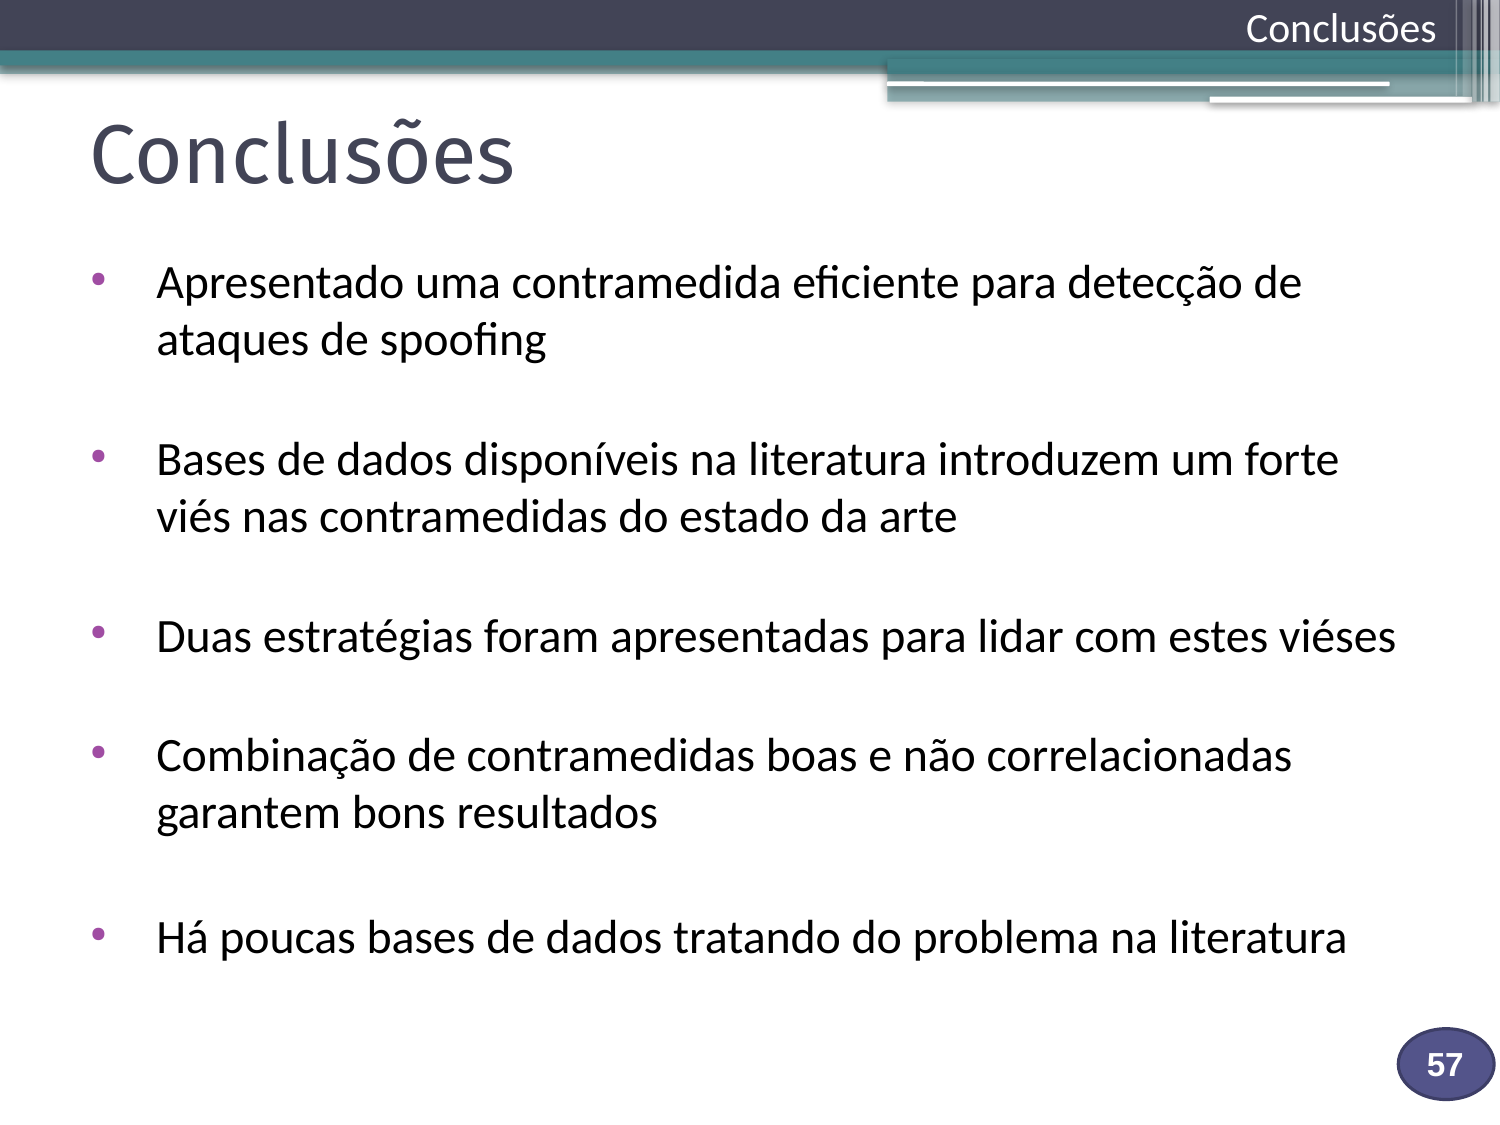

Conclusões
# Conclusões
Apresentado uma contramedida eficiente para detecção de ataques de spoofing
Bases de dados disponíveis na literatura introduzem um forte viés nas contramedidas do estado da arte
Duas estratégias foram apresentadas para lidar com estes viéses
Combinação de contramedidas boas e não correlacionadas garantem bons resultados

Há poucas bases de dados tratando do problema na literatura